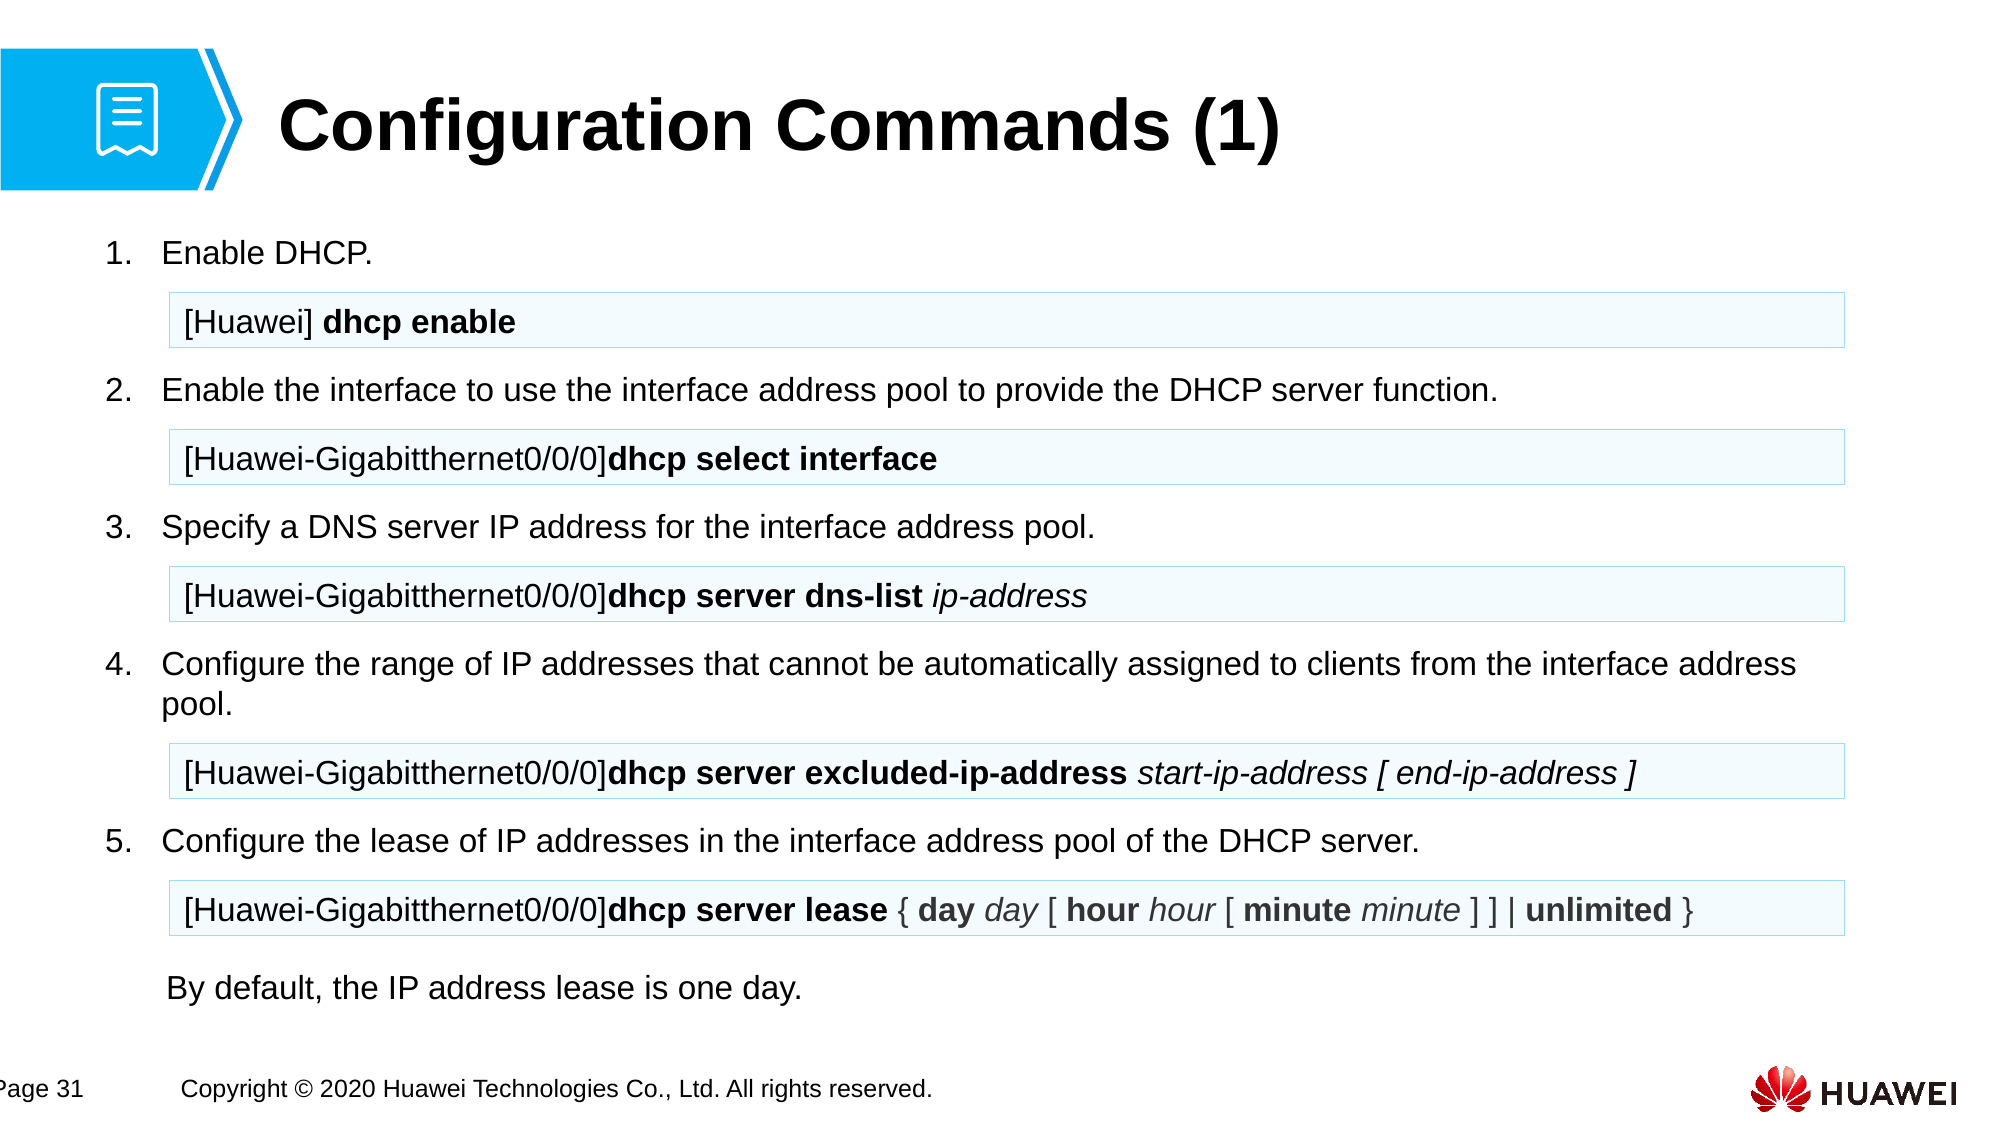

# Configuration Commands (1)
Enable DHCP.
[Huawei] dhcp enable
Enable the interface to use the interface address pool to provide the DHCP server function.
[Huawei-Gigabitthernet0/0/0]dhcp select interface
Specify a DNS server IP address for the interface address pool.
[Huawei-Gigabitthernet0/0/0]dhcp server dns-list ip-address
Configure the range of IP addresses that cannot be automatically assigned to clients from the interface address pool.
[Huawei-Gigabitthernet0/0/0]dhcp server excluded-ip-address start-ip-address [ end-ip-address ]
Configure the lease of IP addresses in the interface address pool of the DHCP server.
[Huawei-Gigabitthernet0/0/0]dhcp server lease { day day [ hour hour [ minute minute ] ] | unlimited }
By default, the IP address lease is one day.